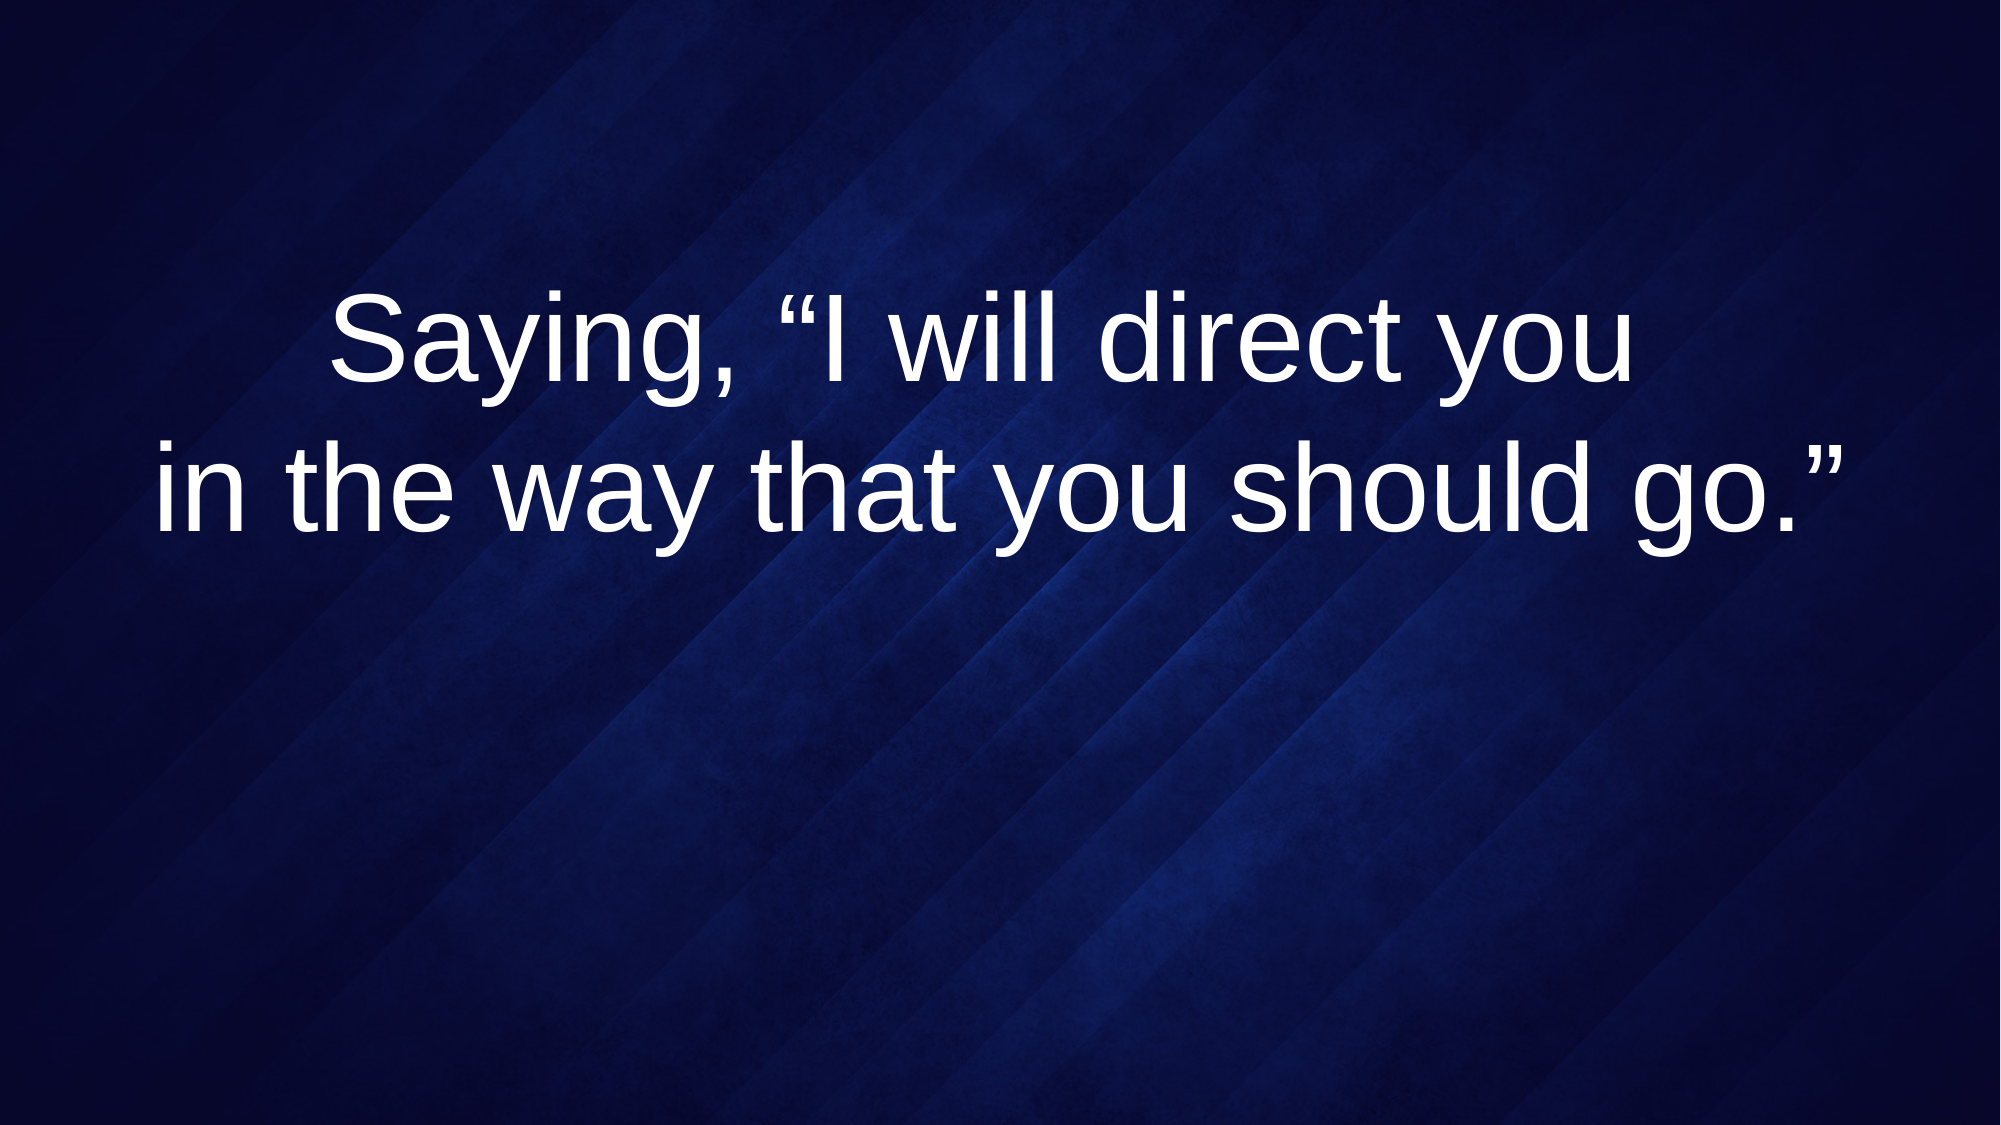

# Saying, “I will direct you in the way that you should go.”